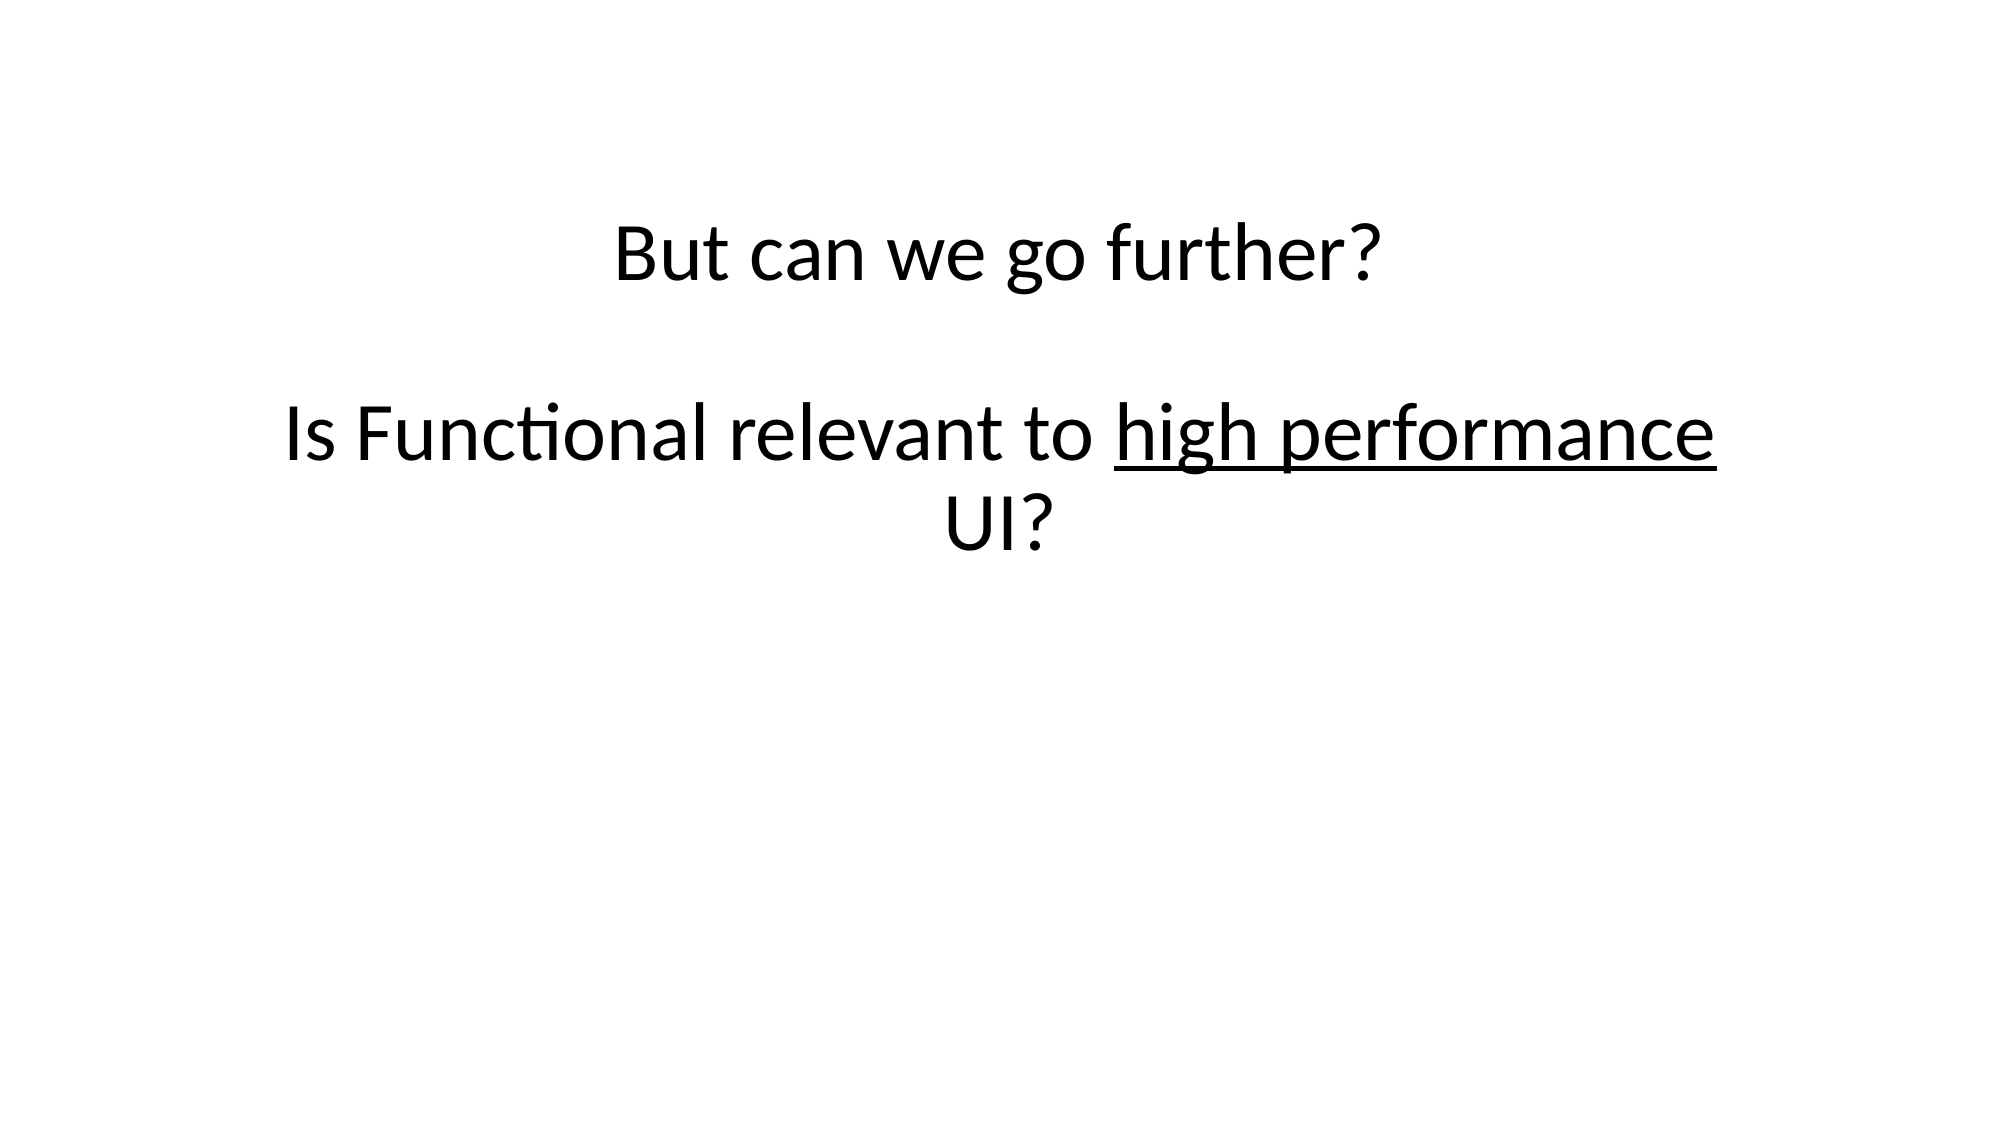

# But can we go further? Is Functional relevant to high performance UI?